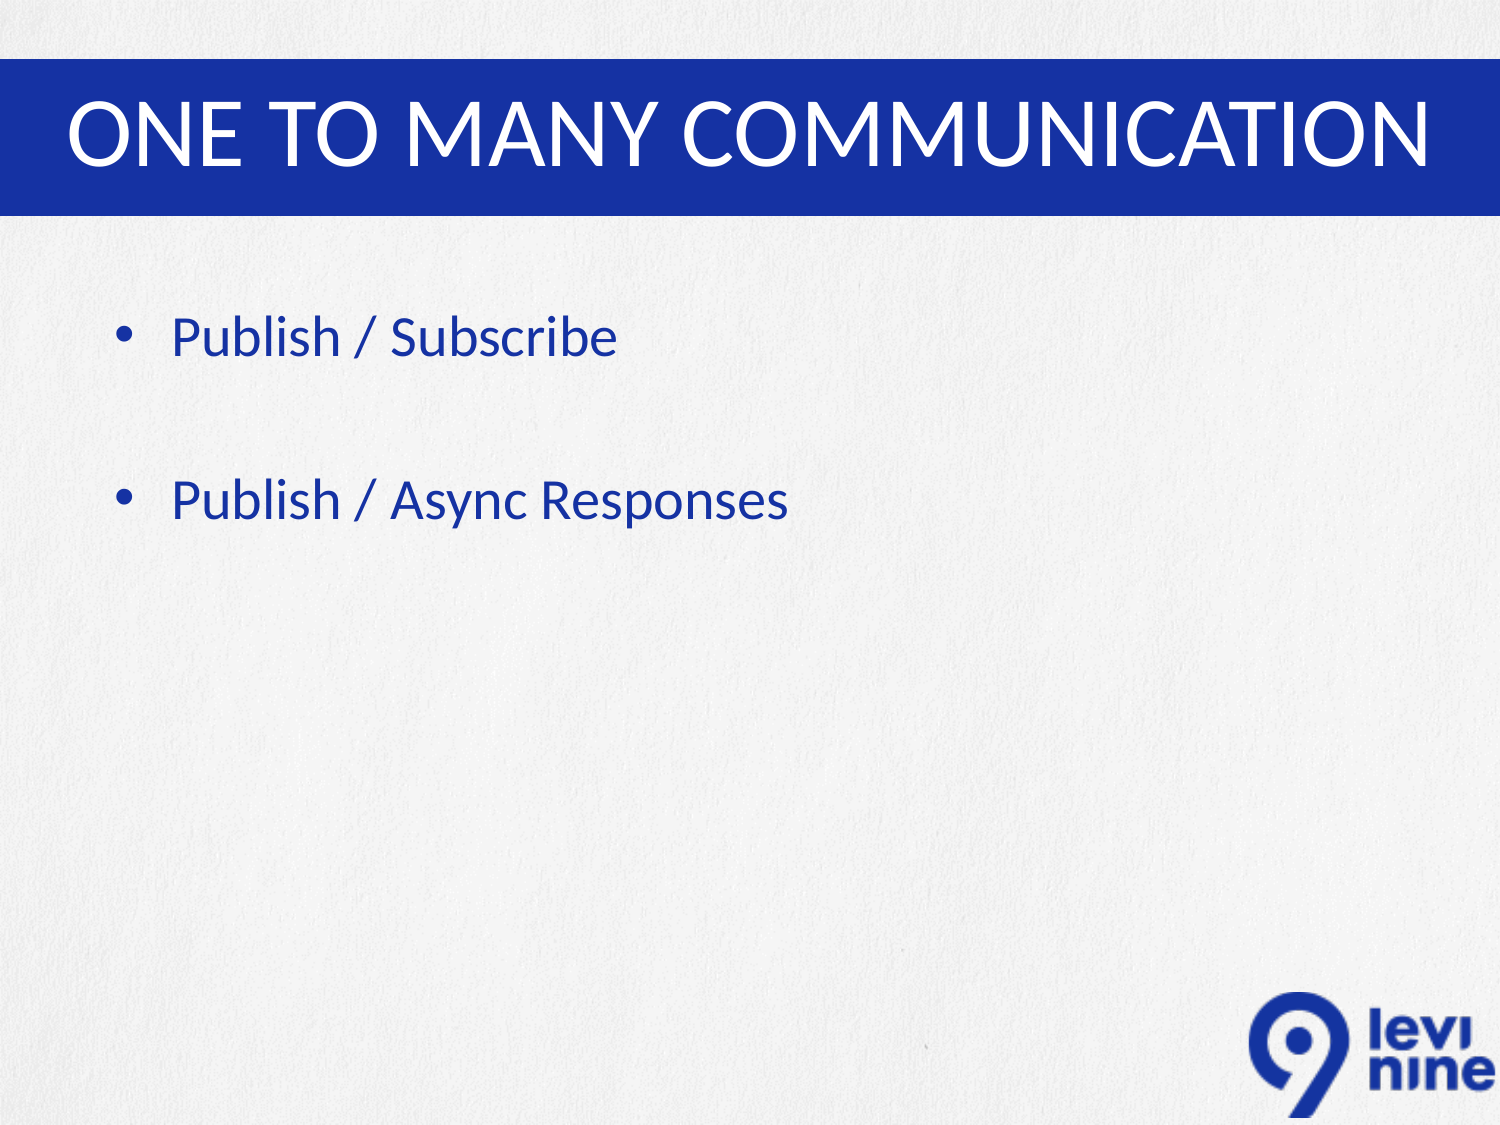

# ONE TO Many COMMUNICATION

Publish / Subscribe

Publish / Async Responses